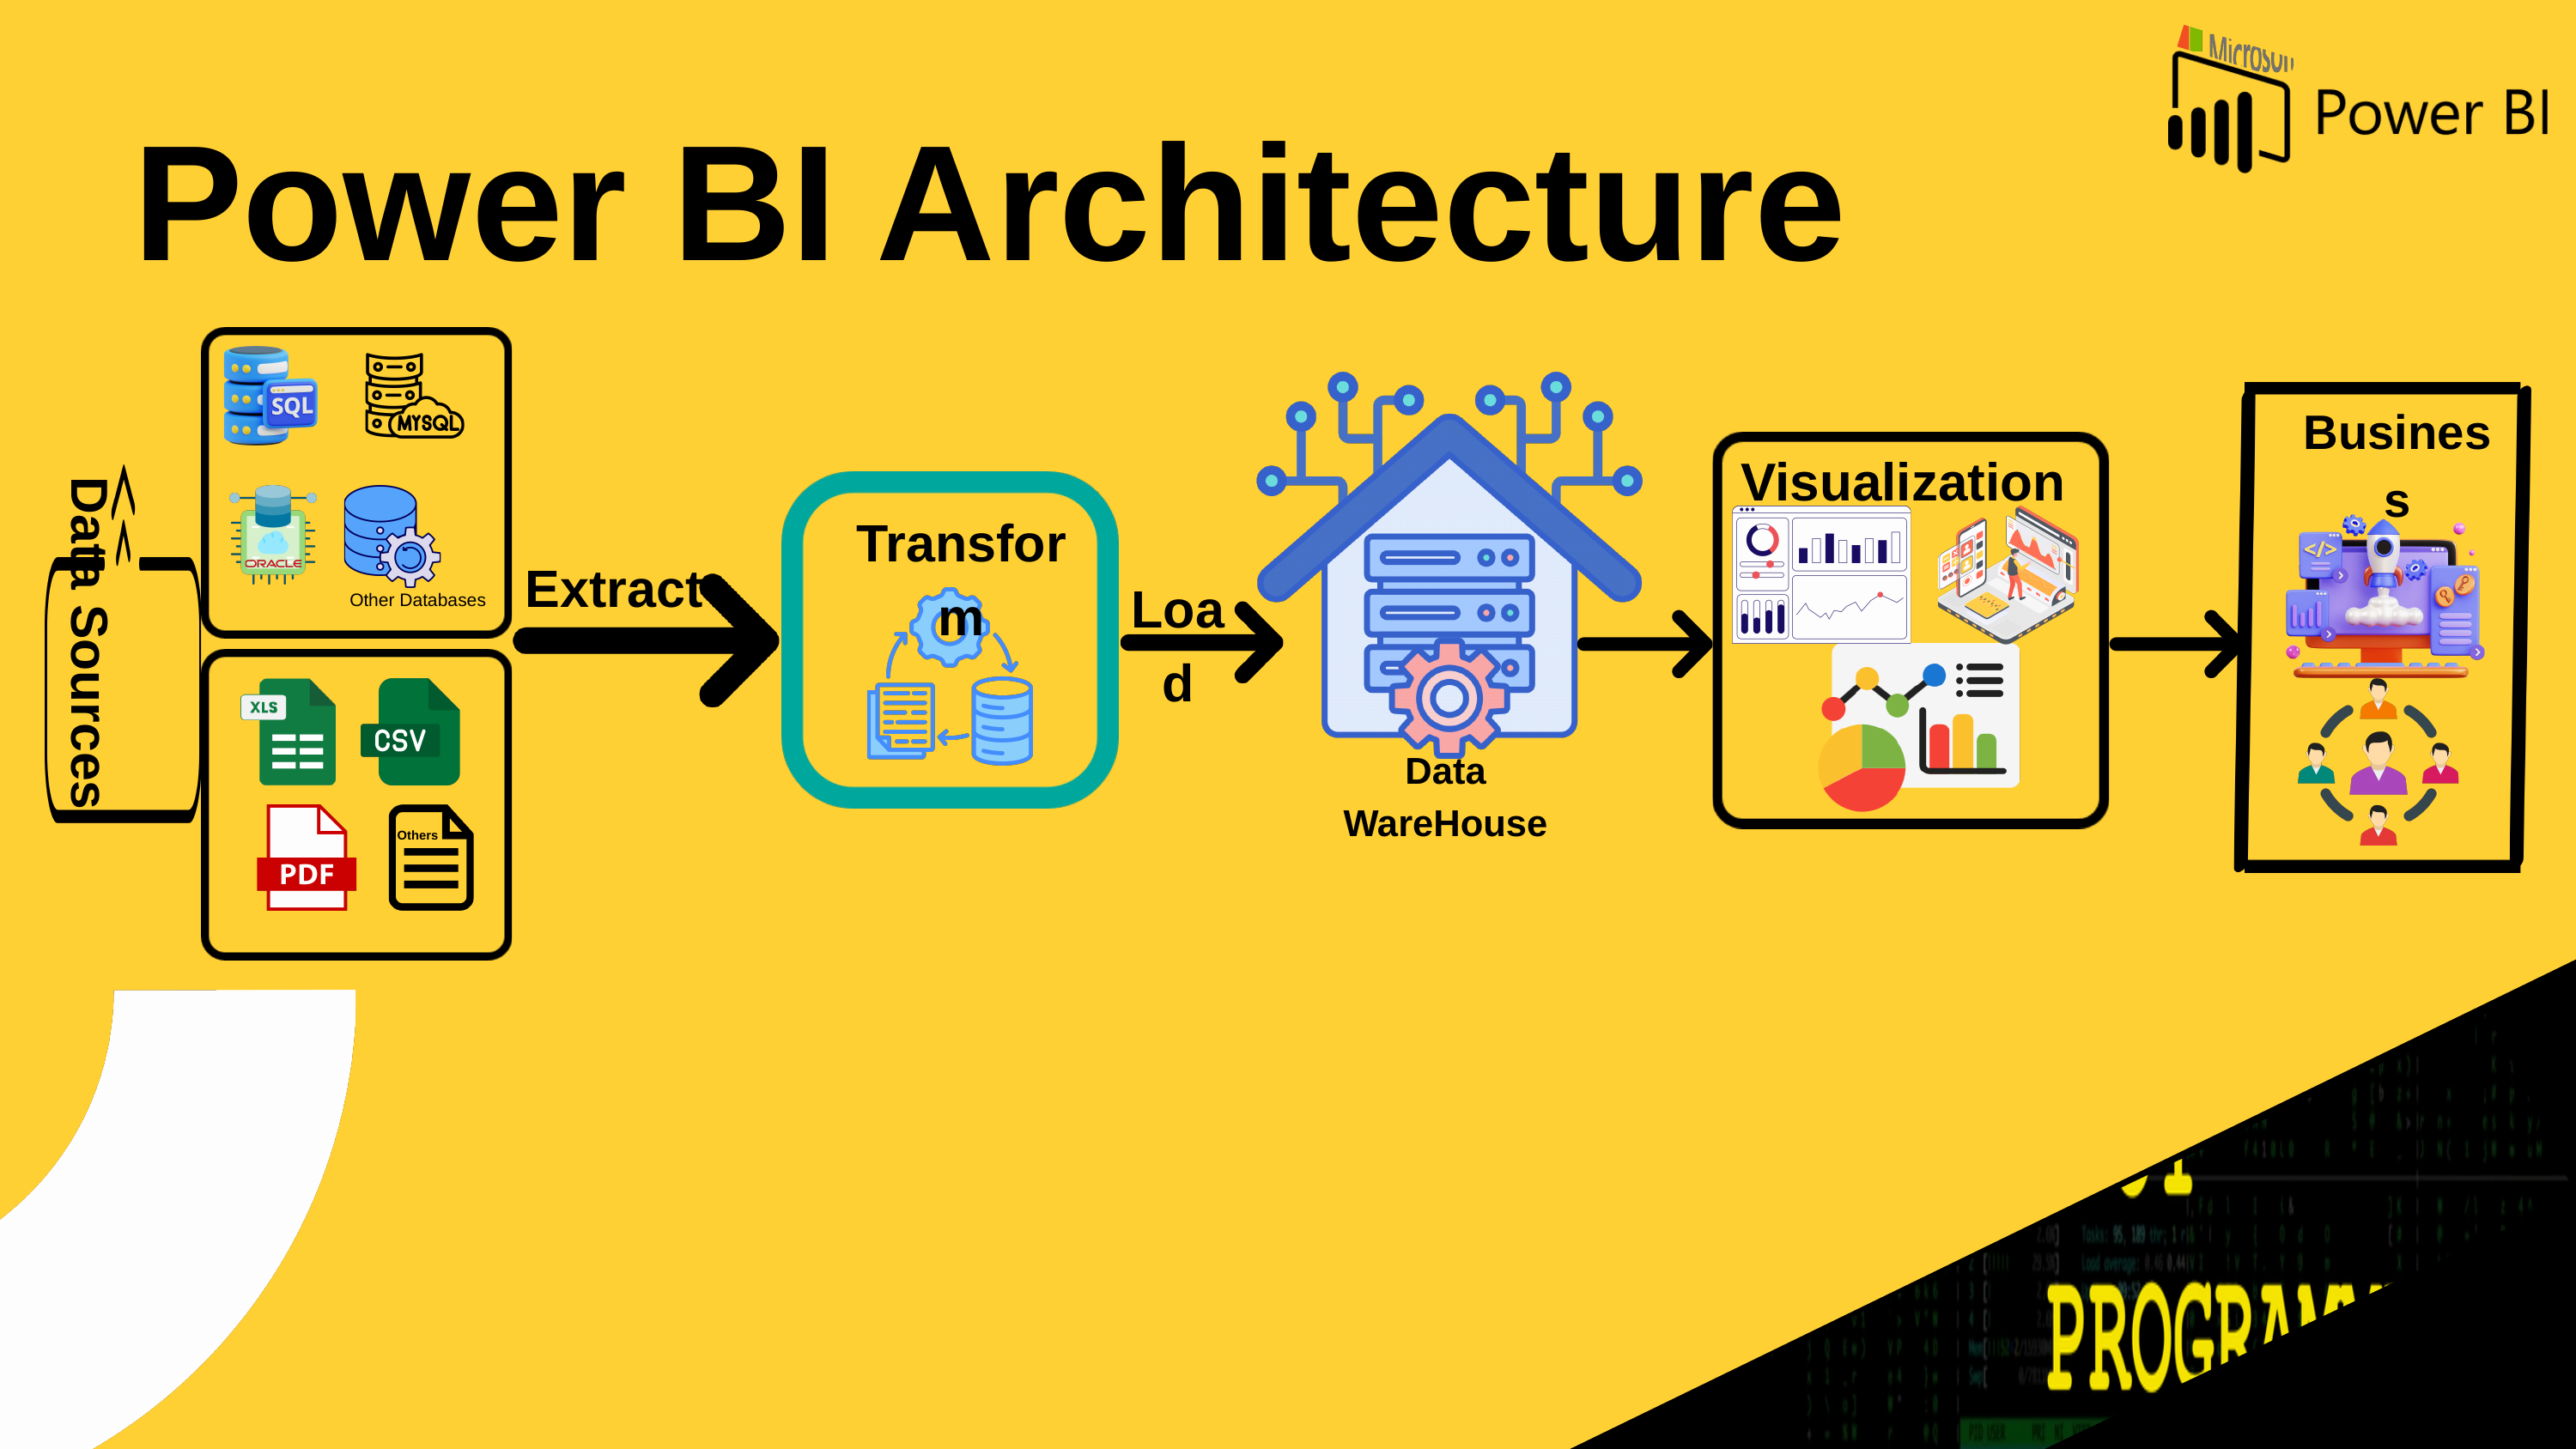

Power BI Architecture

Business
User

Visualization

Transform

Extract

Load

Other Databases

Data Sources

Data WareHouse

Others